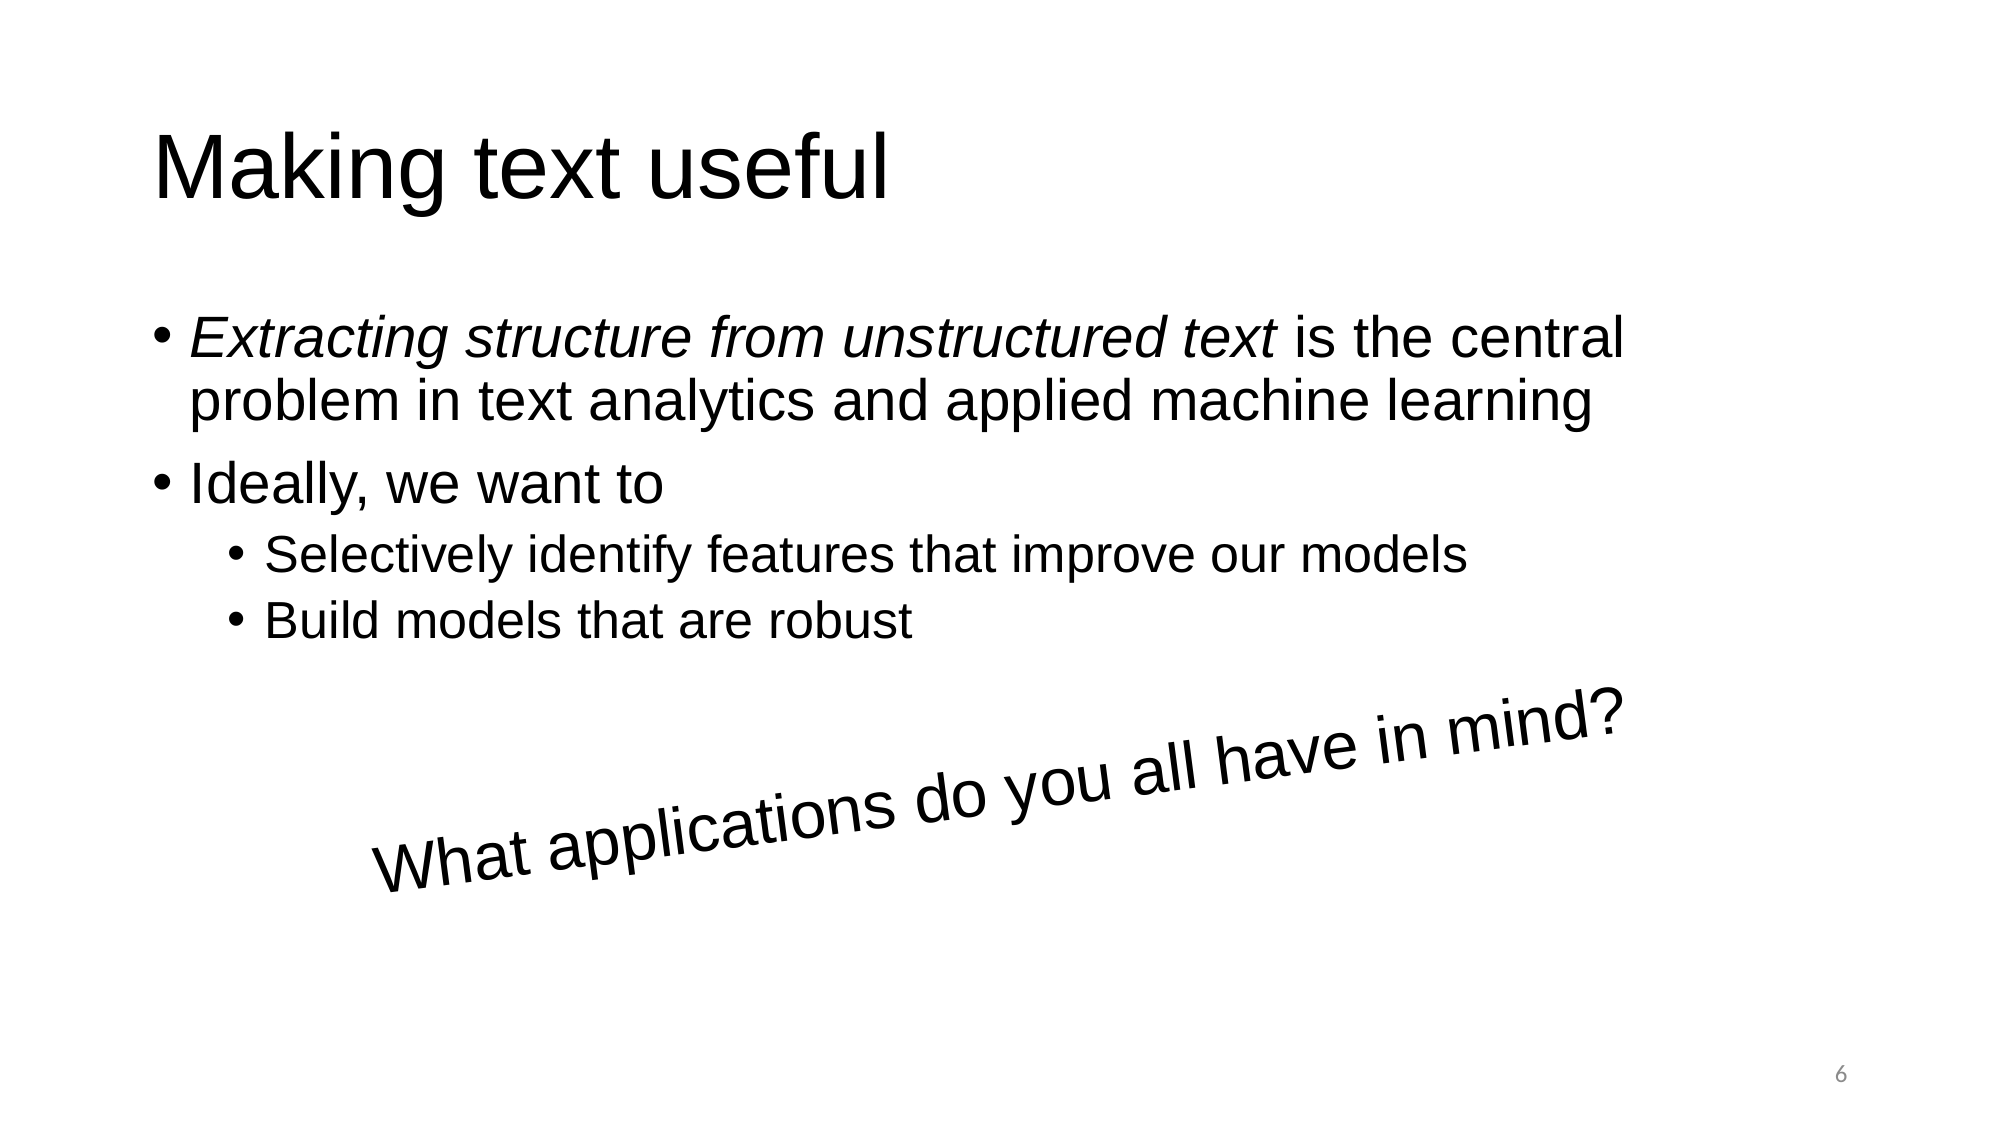

# Making text useful
Extracting structure from unstructured text is the central problem in text analytics and applied machine learning
Ideally, we want to
Selectively identify features that improve our models
Build models that are robust
What applications do you all have in mind?
6